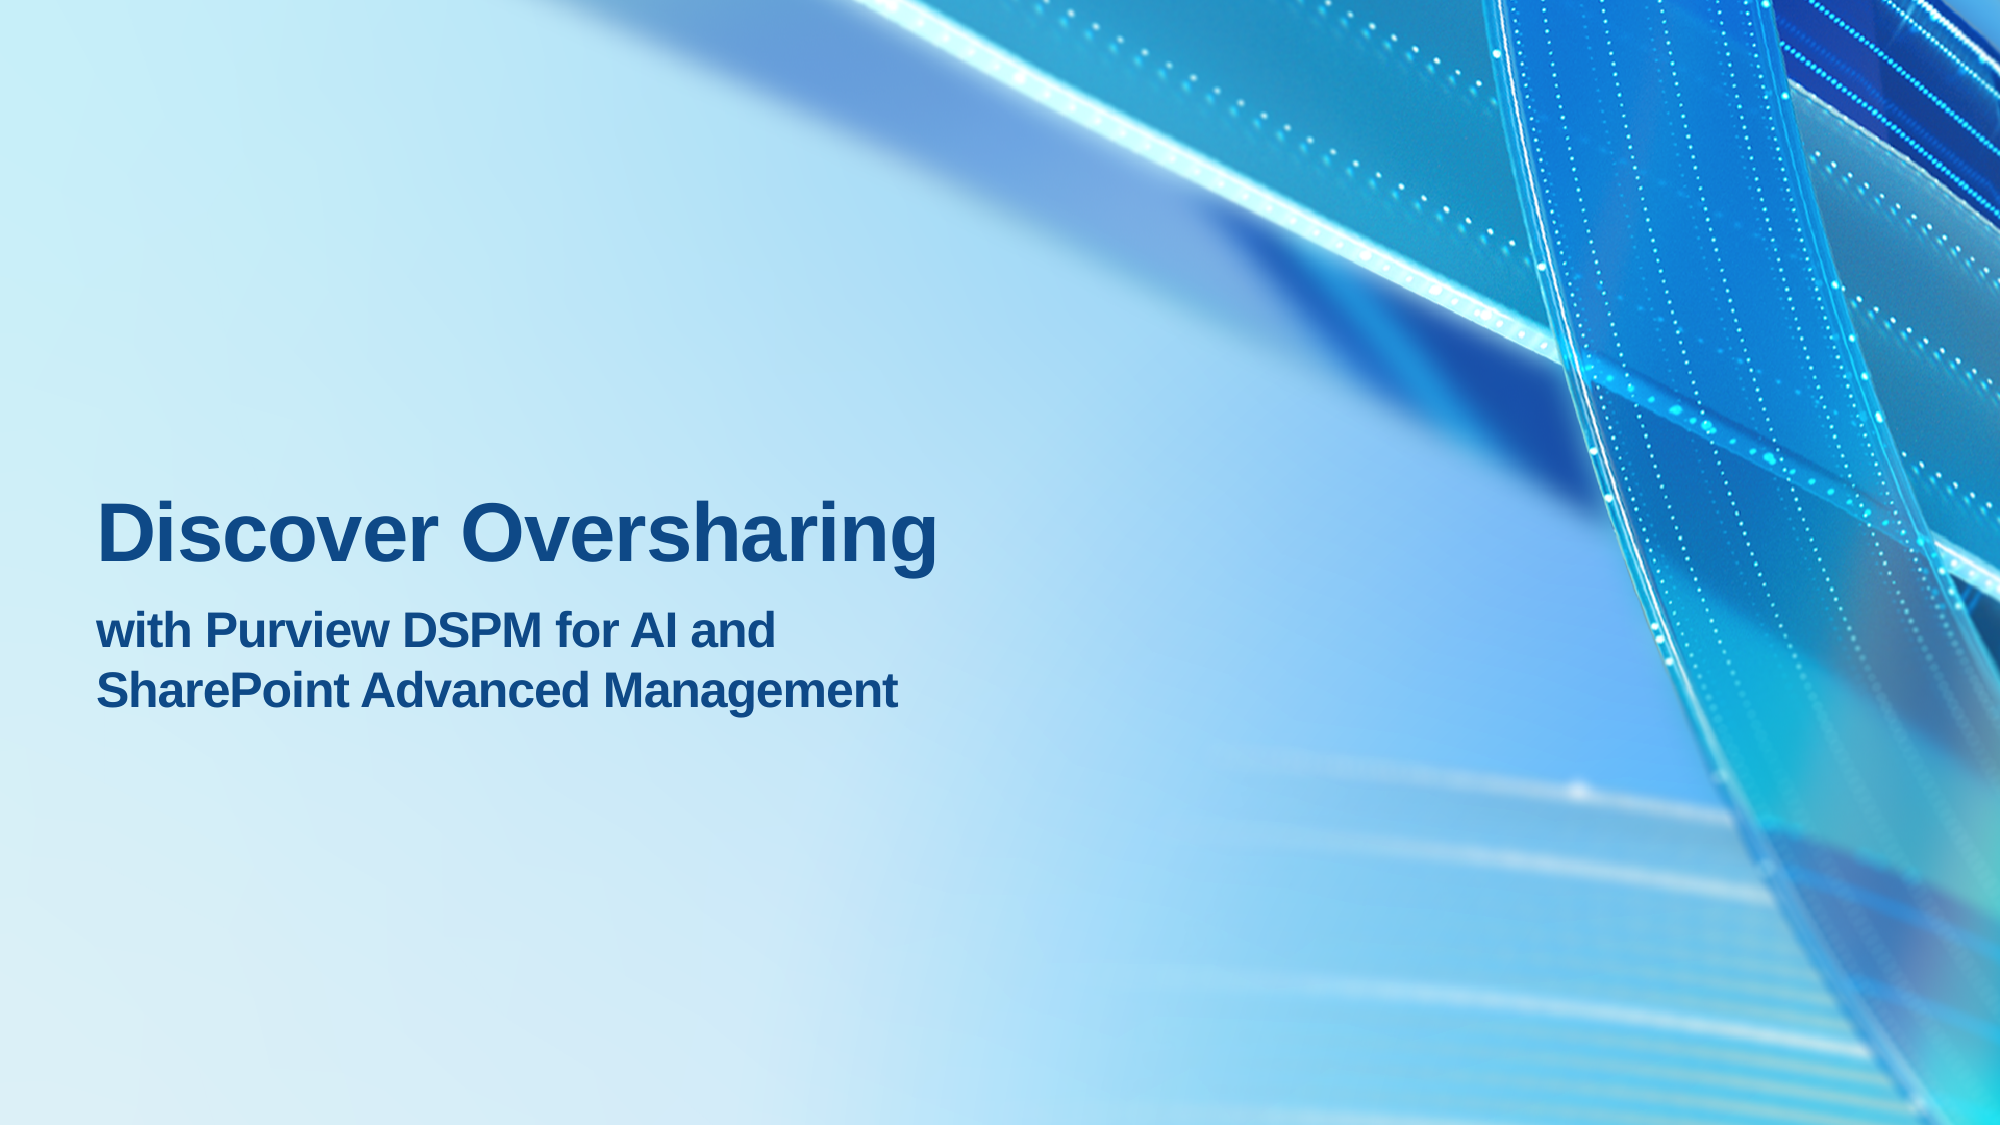

# Discover Oversharing
with Purview DSPM for AI and
SharePoint Advanced Management